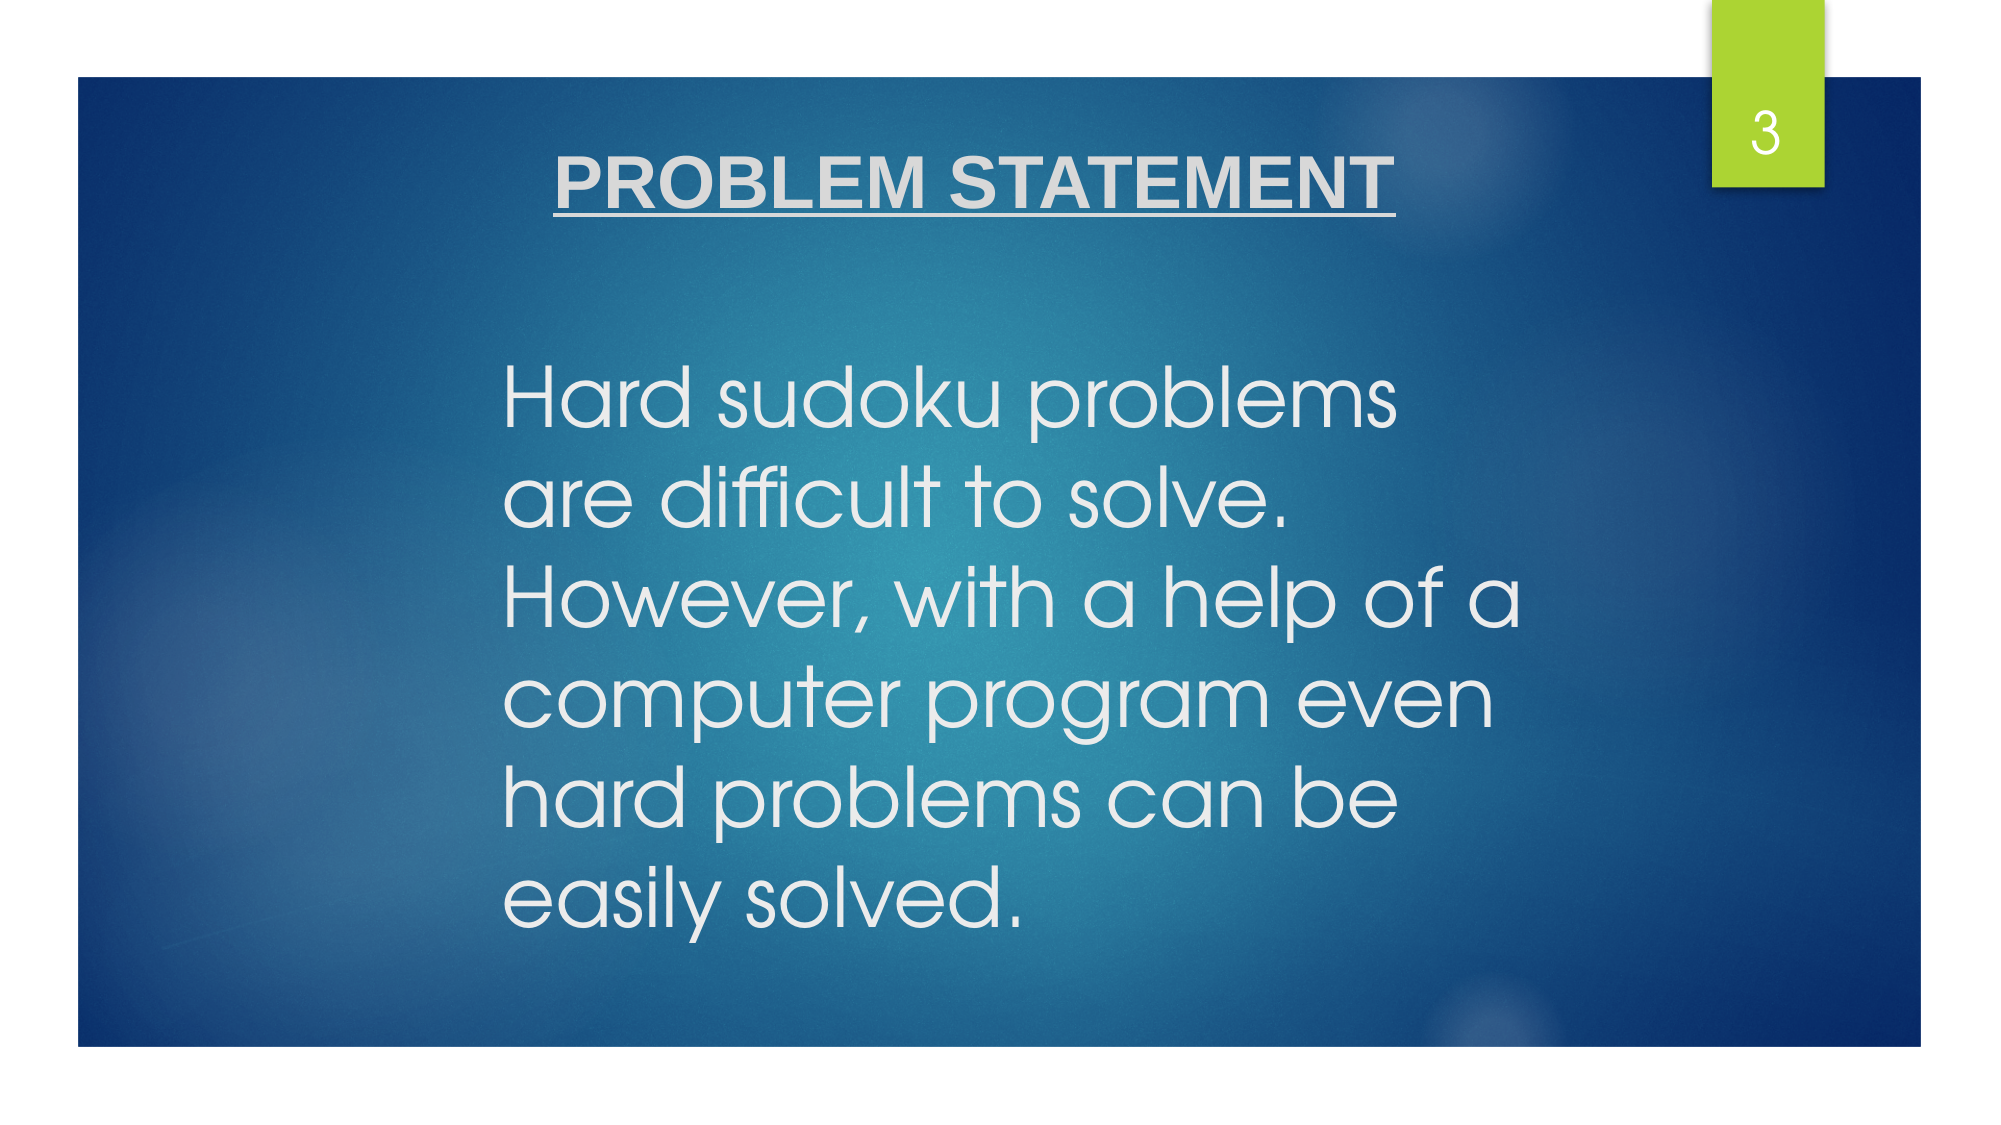

3
PROBLEM STATEMENT

Hard sudoku problems are difficult to solve. However, with a help of a computer program even hard problems can be easily solved.